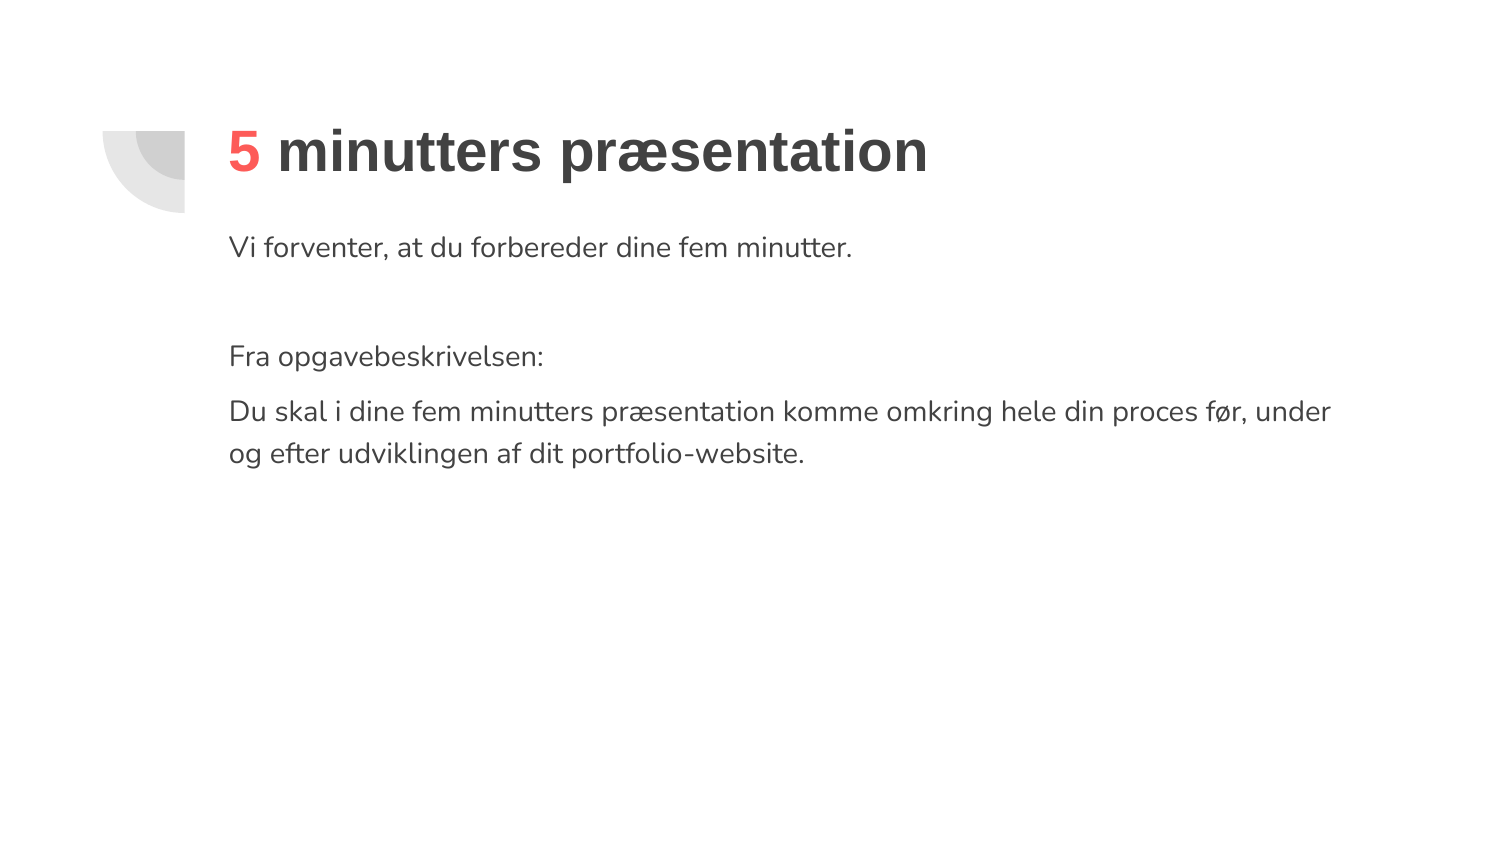

# 5 minutters præsentation
Vi forventer, at du forbereder dine fem minutter.

Fra opgavebeskrivelsen:
Du skal i dine fem minutters præsentation komme omkring hele din proces før, under og efter udviklingen af dit portfolio-website.